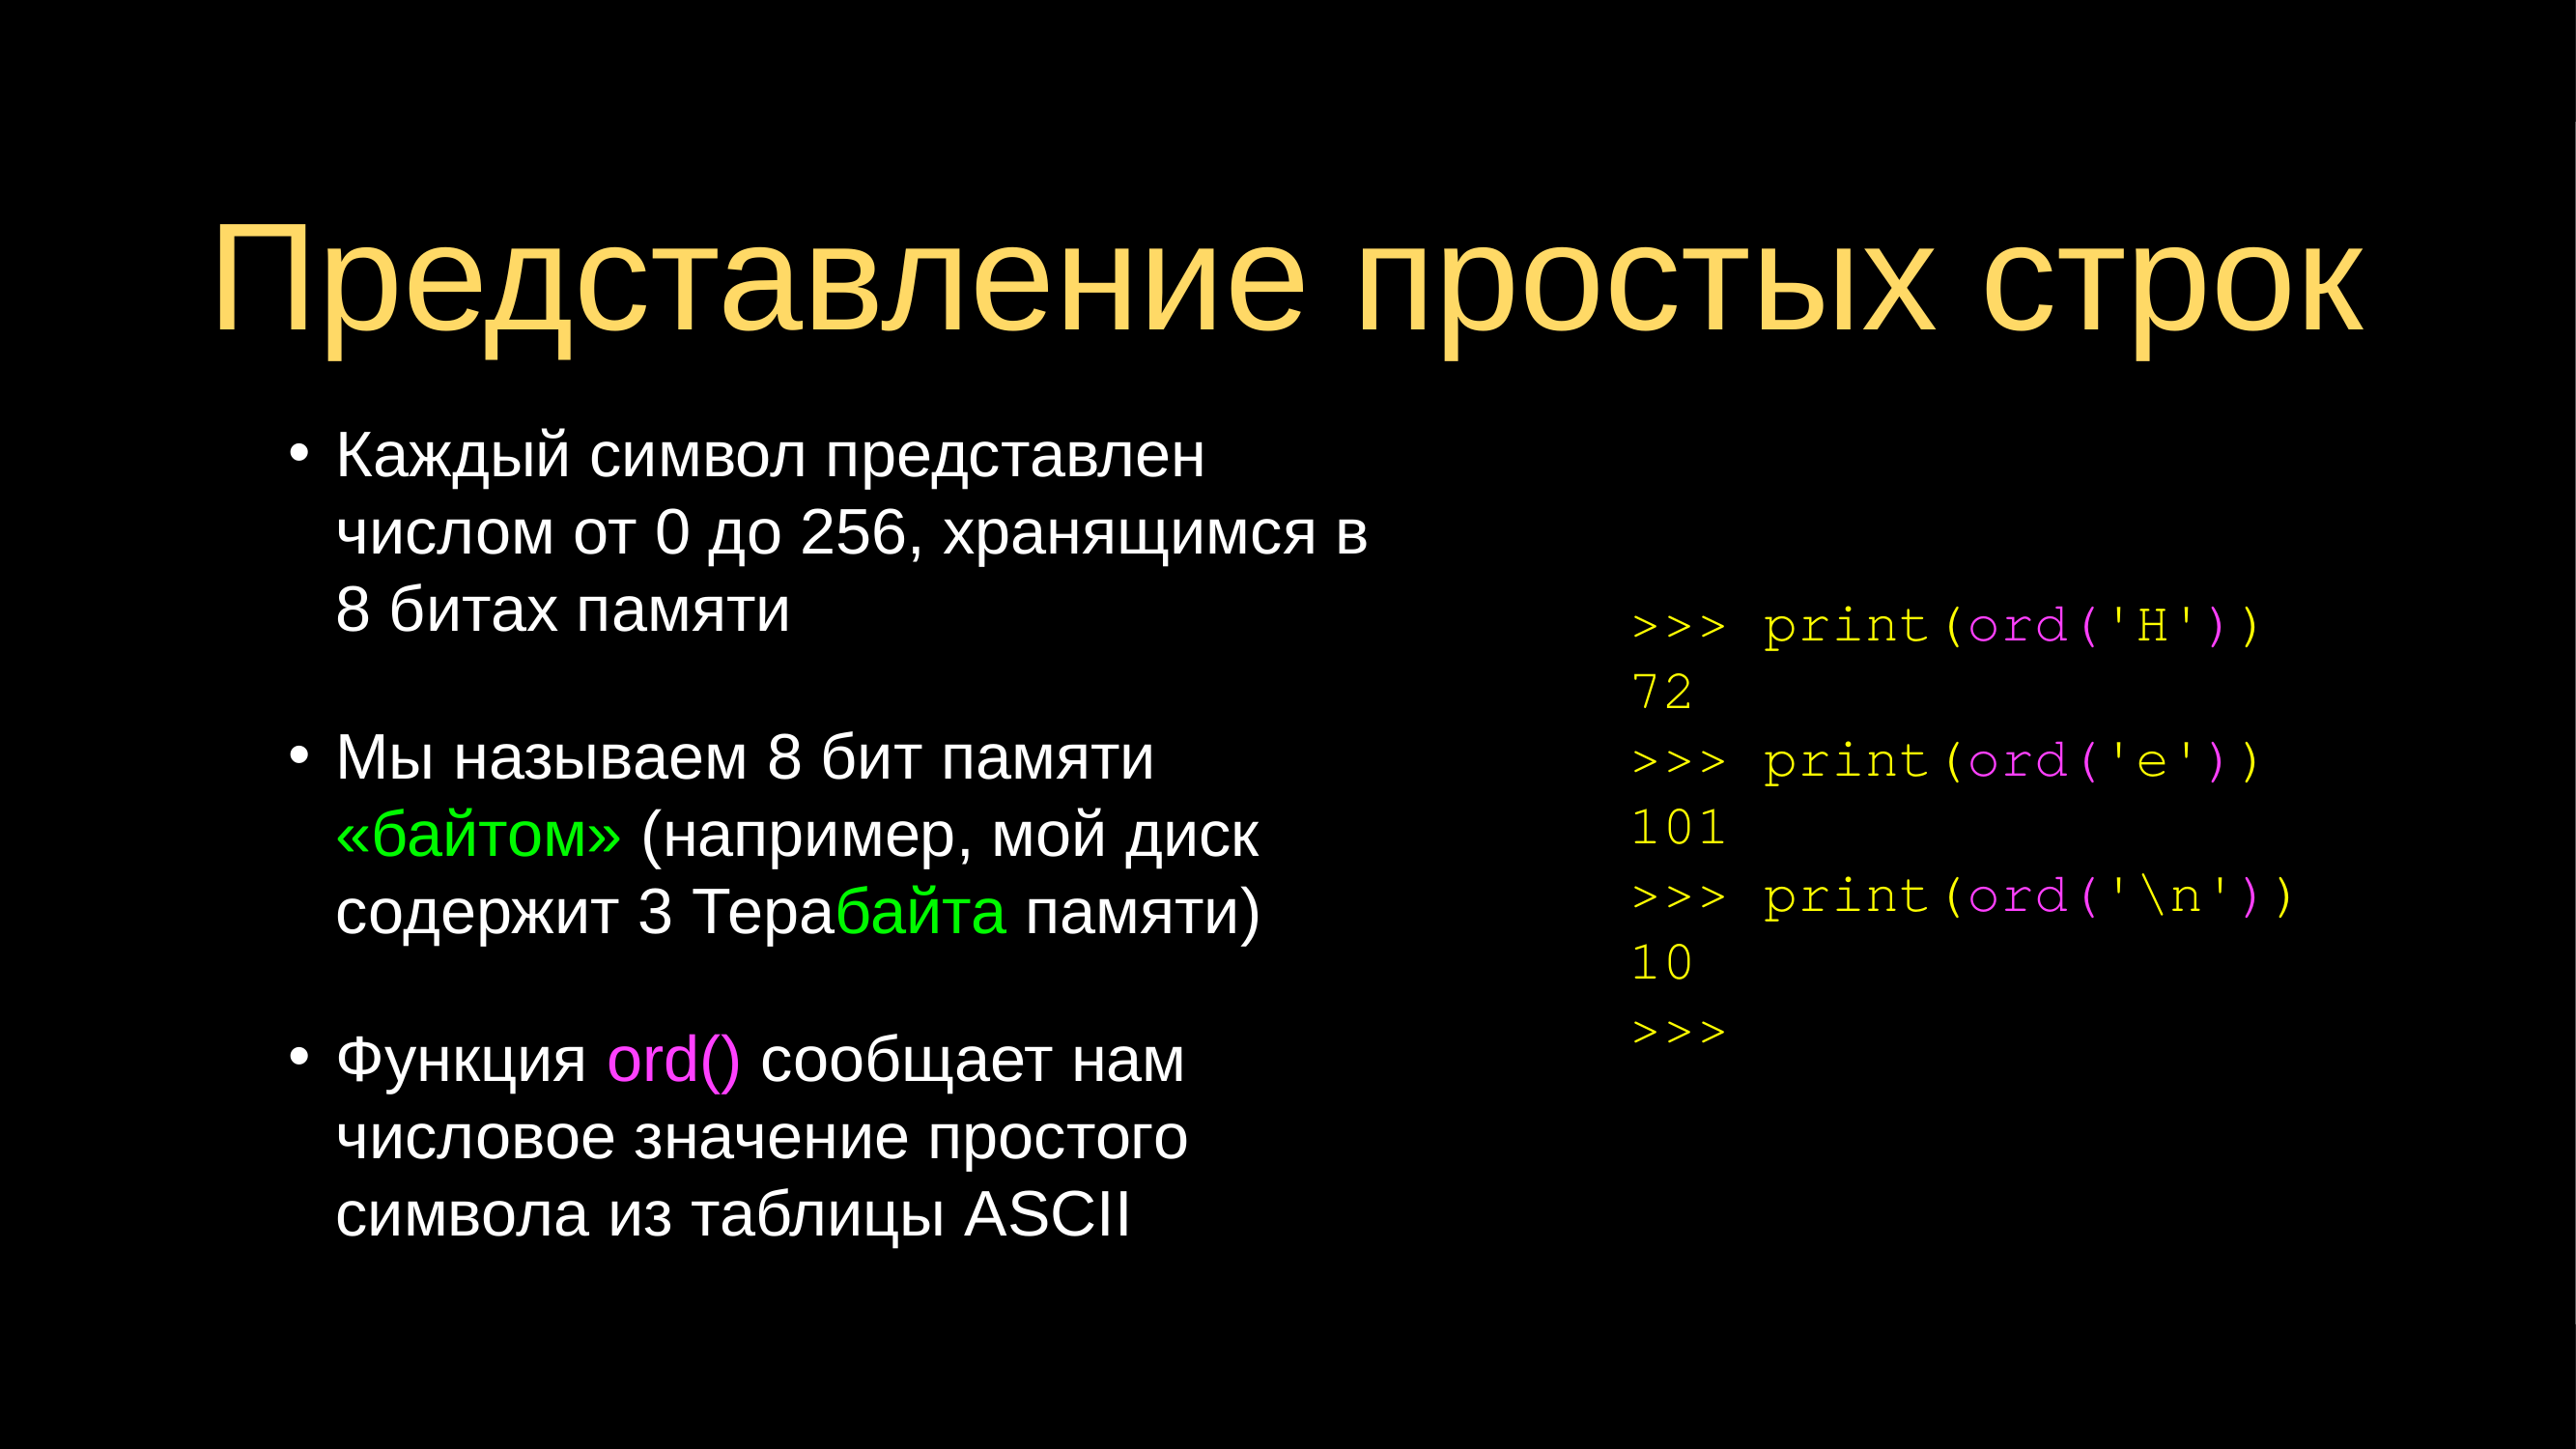

# Представление простых строк
Каждый символ представлен числом от 0 до 256, хранящимся в 8 битах памяти
Мы называем 8 бит памяти «байтом» (например, мой диск содержит 3 Терабайта памяти)
Функция ord() сообщает нам числовое значение простого символа из таблицы ASCII
>>> print(ord('H'))
72
>>> print(ord('e'))
101
>>> print(ord('\n'))
10
>>>